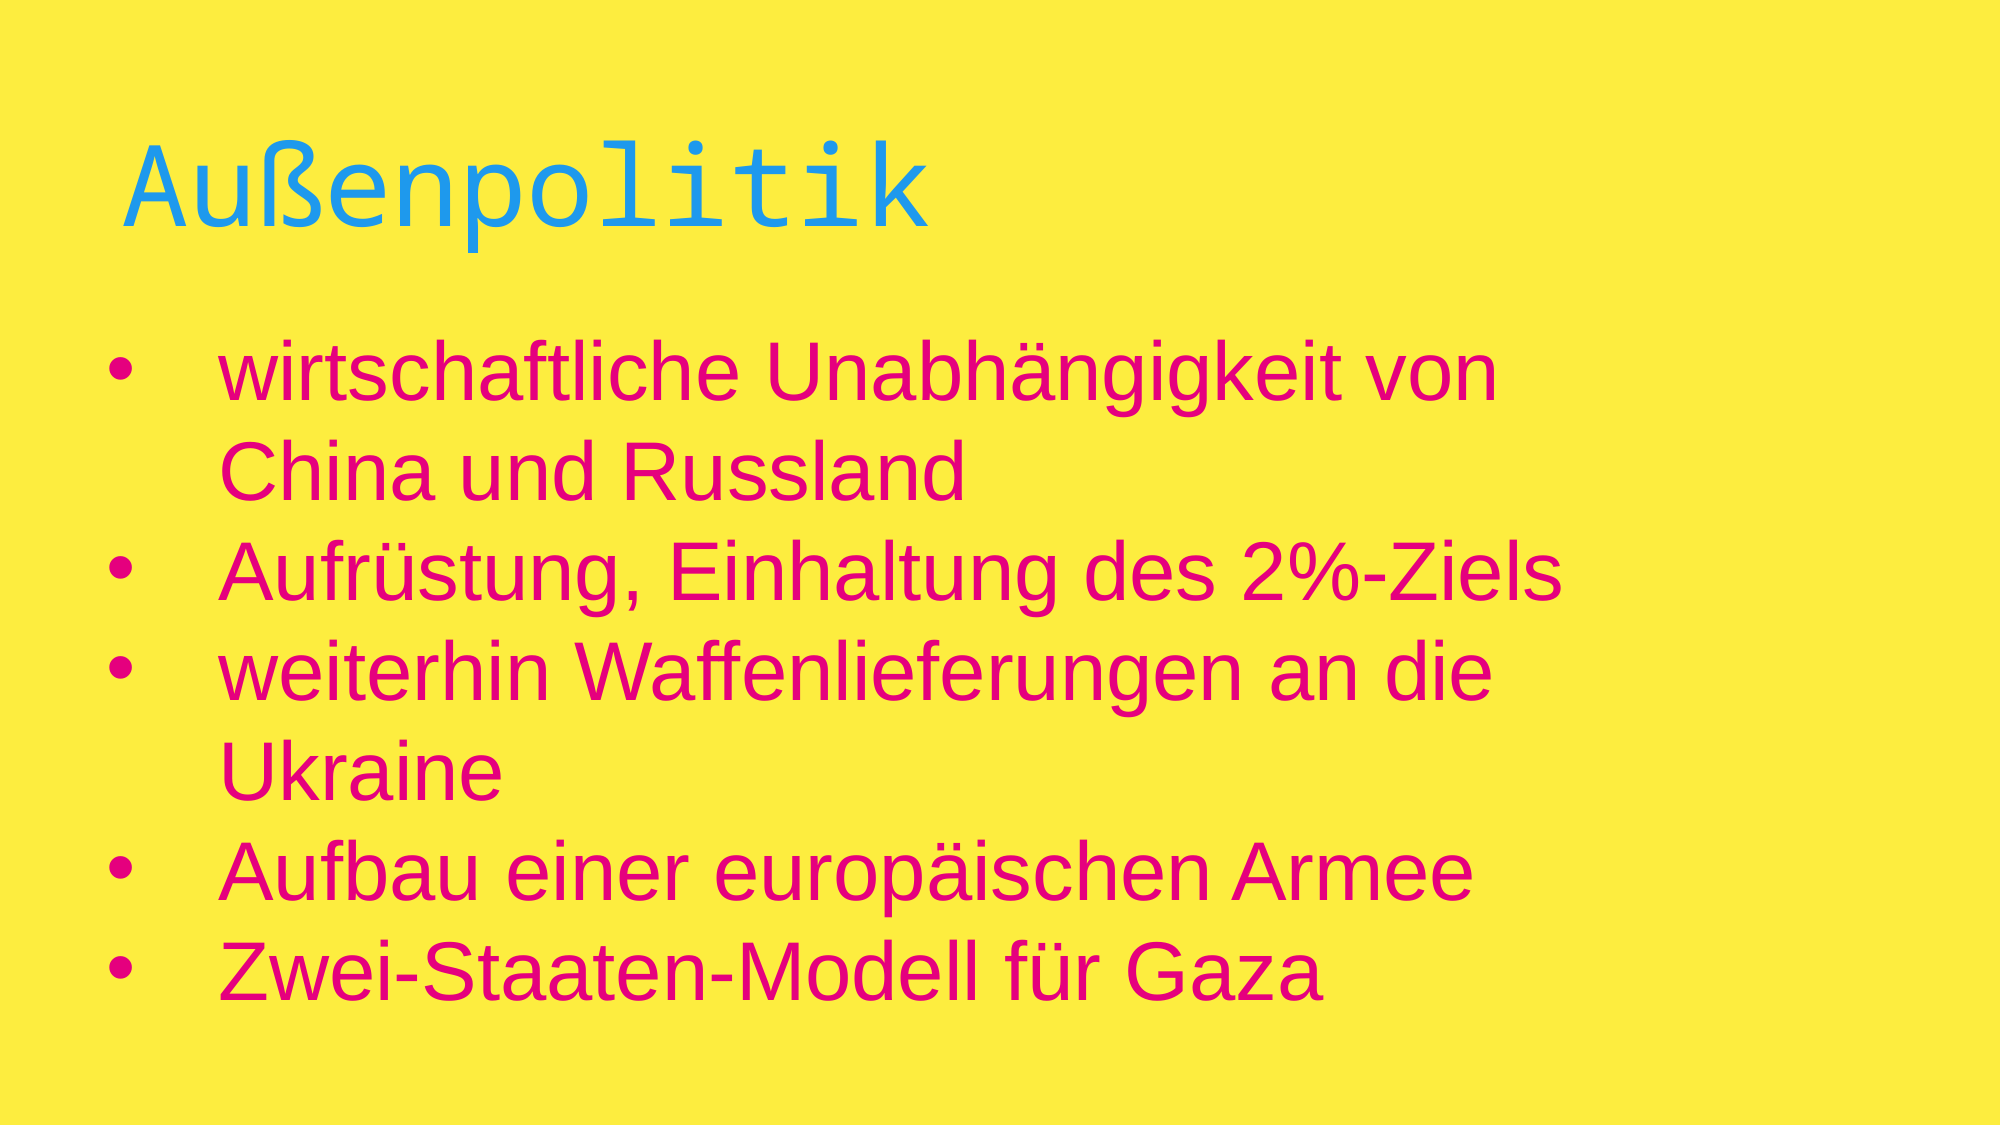

Außenpolitik
wirtschaftliche Unabhängigkeit von China und Russland
Aufrüstung, Einhaltung des 2%-Ziels
weiterhin Waffenlieferungen an die Ukraine
Aufbau einer europäischen Armee
Zwei-Staaten-Modell für Gaza